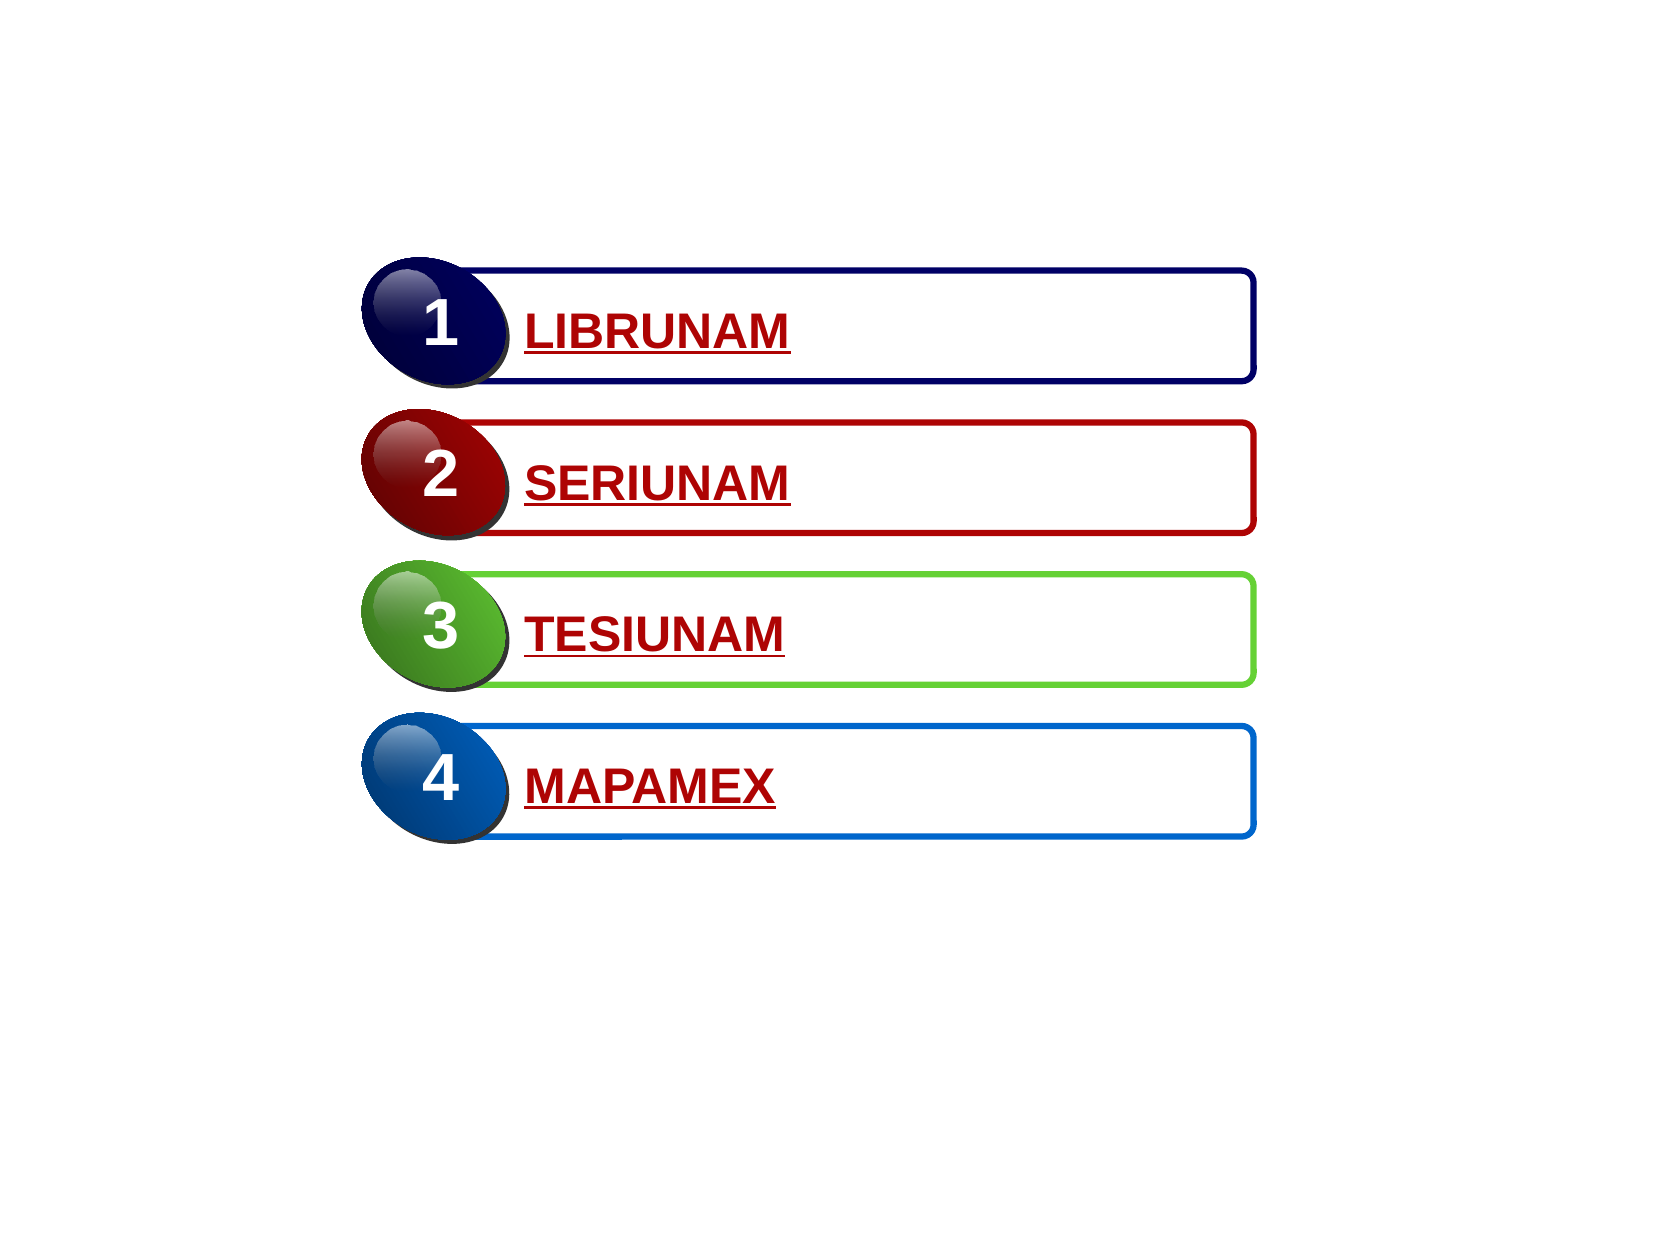

PRIMERA SESION, 2DA. PARTE
CATALOGOS GENERALES

1.

LIBRUNAM

2.

SERIUNAM

3.

TESIUNAM

4.

MAPAMEX
5.